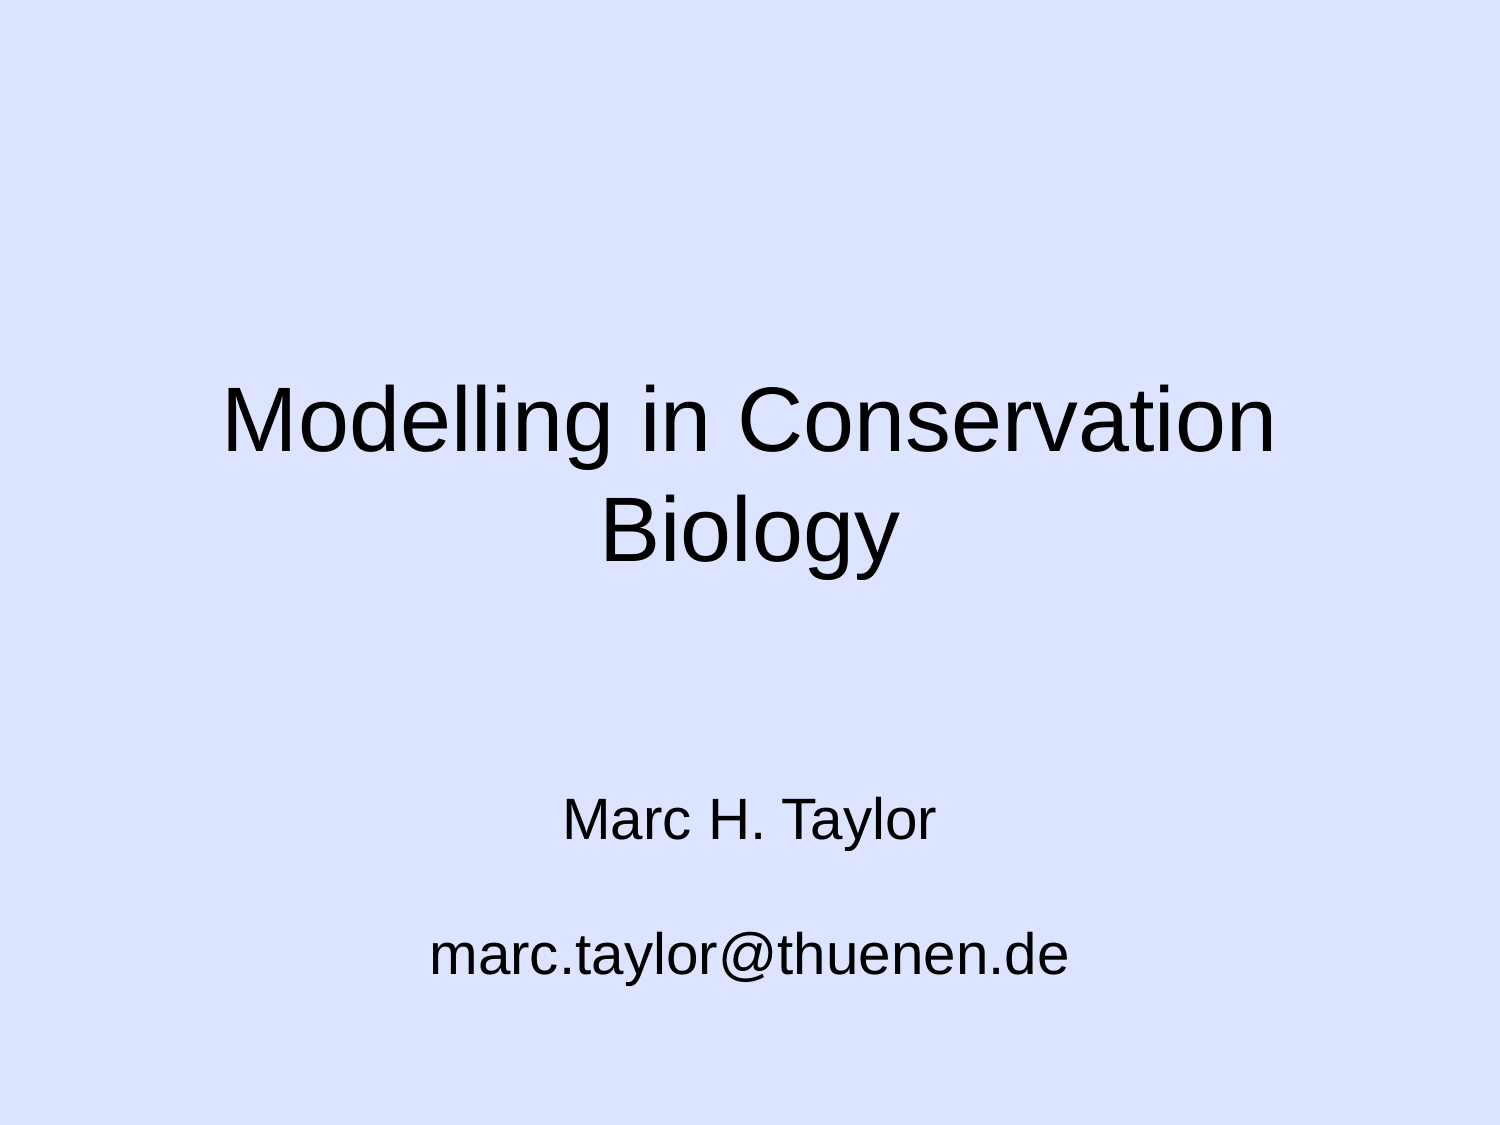

# Modelling in Conservation Biology

Marc H. Taylor

marc.taylor@thuenen.de